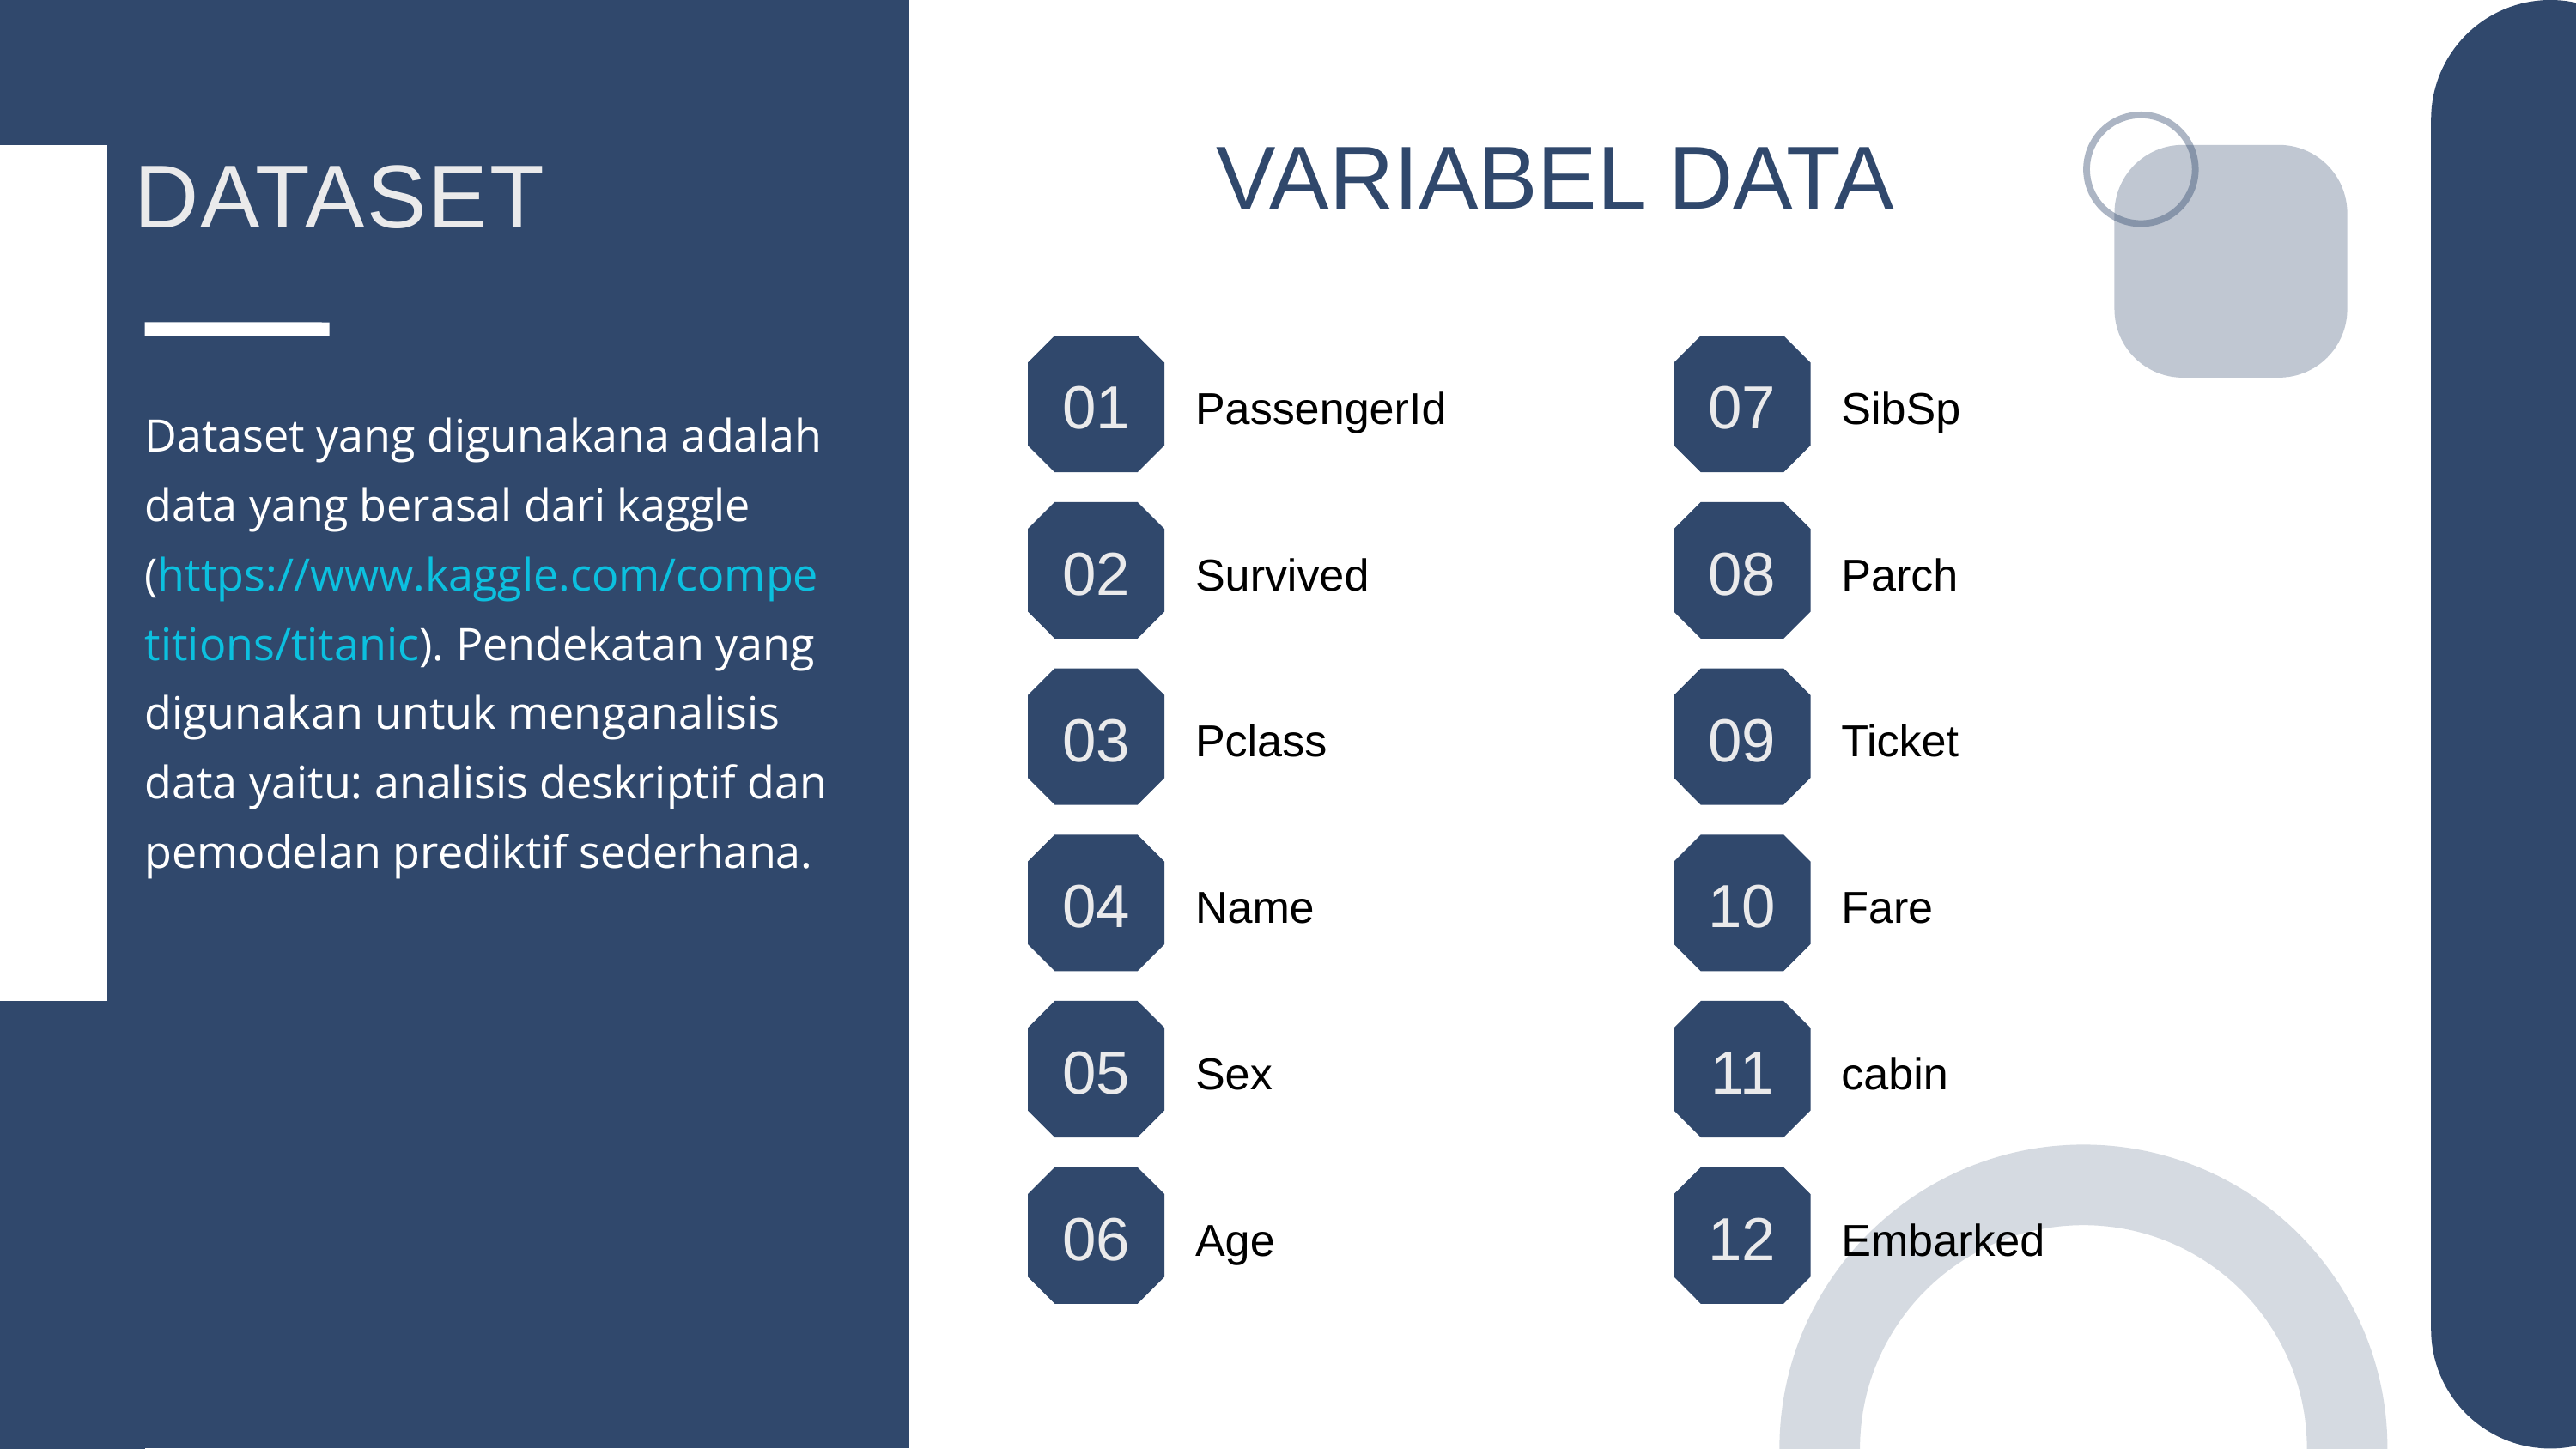

VARIABEL DATA

DATASET

01

07
PassengerId
SibSp
Dataset yang digunakana adalah data yang berasal dari kaggle (https://www.kaggle.com/competitions/titanic). Pendekatan yang digunakan untuk menganalisis data yaitu: analisis deskriptif dan pemodelan prediktif sederhana.

02

08
Survived
Parch

03

09
Pclass
Ticket

04

10
Name
Fare

05

11

Sex
cabin

06

12

Age
Embarked